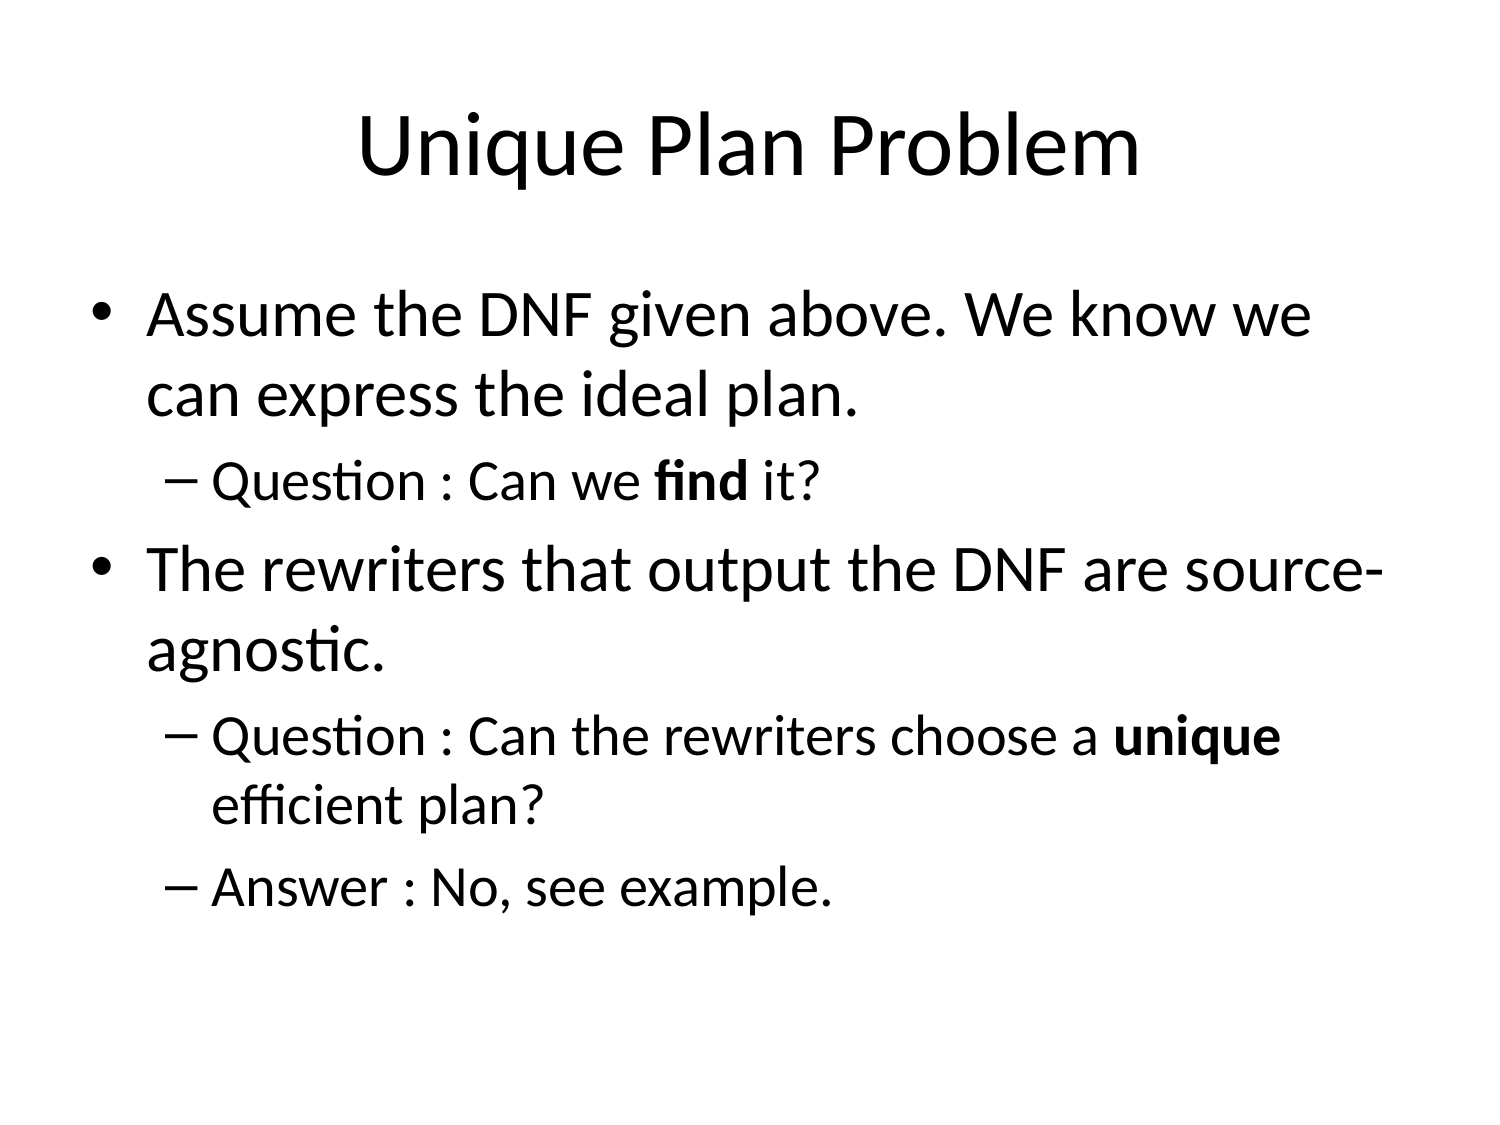

# Unique Plan Problem
Assume the DNF given above. We know we can express the ideal plan.
Question : Can we find it?
The rewriters that output the DNF are source-agnostic.
Question : Can the rewriters choose a unique efficient plan?
Answer : No, see example.